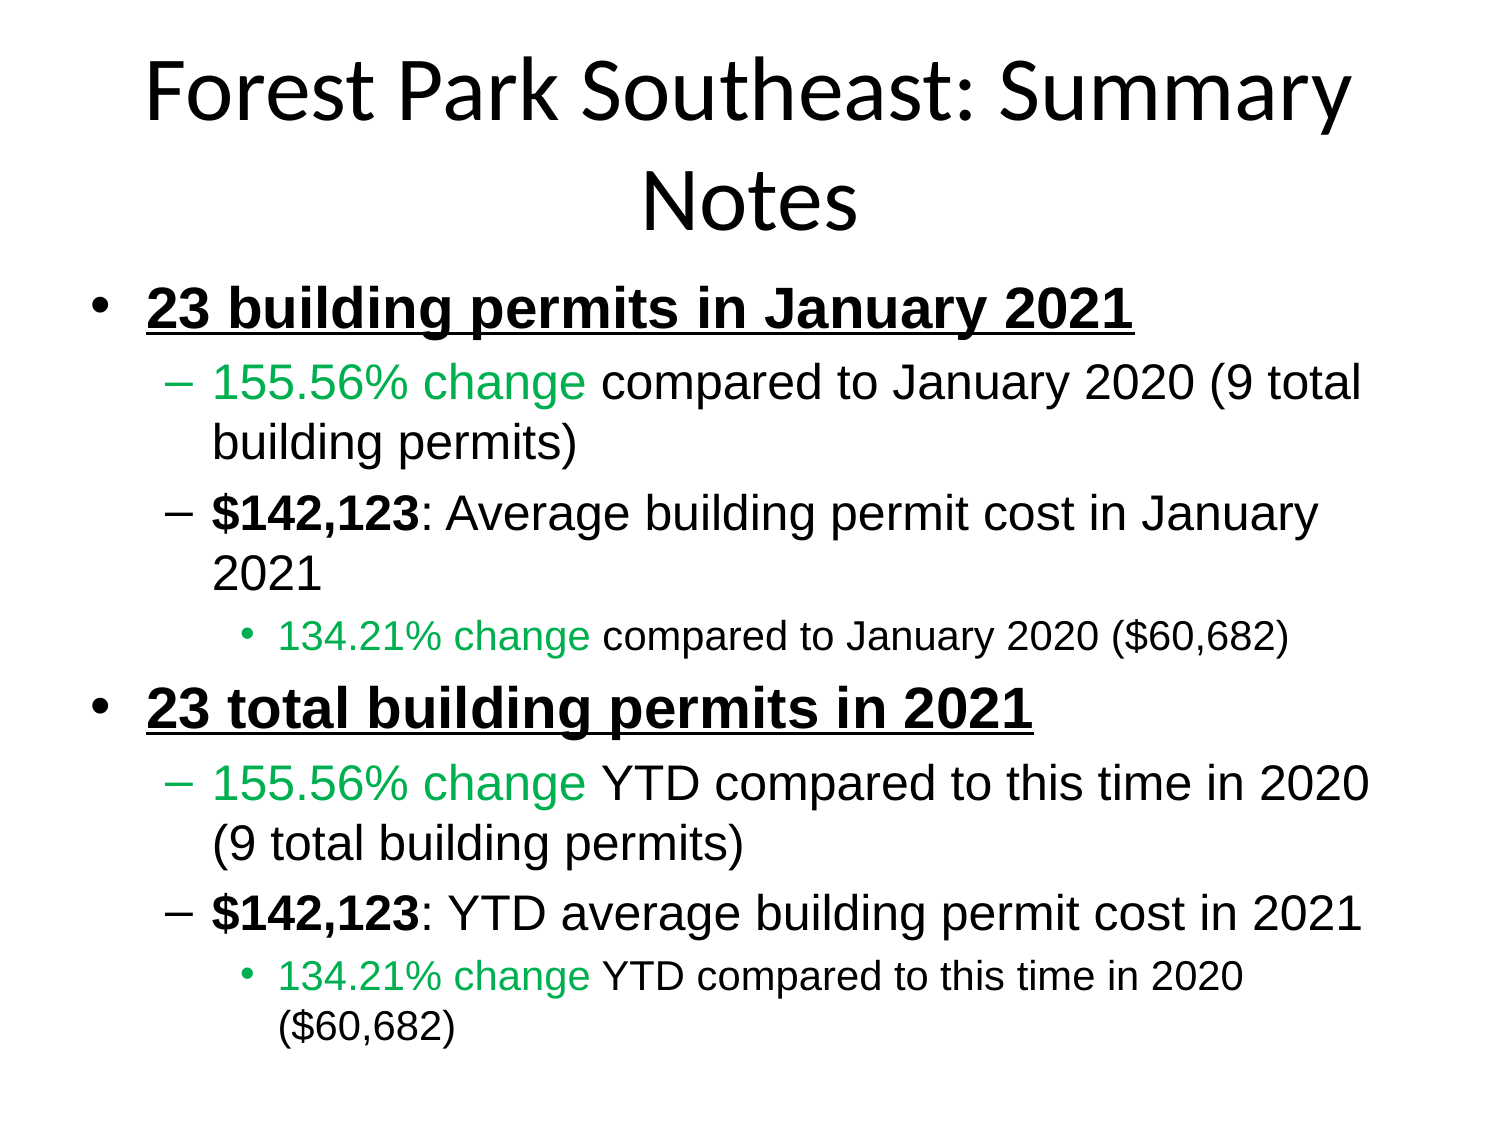

# Forest Park Southeast: Summary Notes
23 building permits in January 2021
155.56% change compared to January 2020 (9 total building permits)
$142,123: Average building permit cost in January 2021
134.21% change compared to January 2020 ($60,682)
23 total building permits in 2021
155.56% change YTD compared to this time in 2020 (9 total building permits)
$142,123: YTD average building permit cost in 2021
134.21% change YTD compared to this time in 2020 ($60,682)